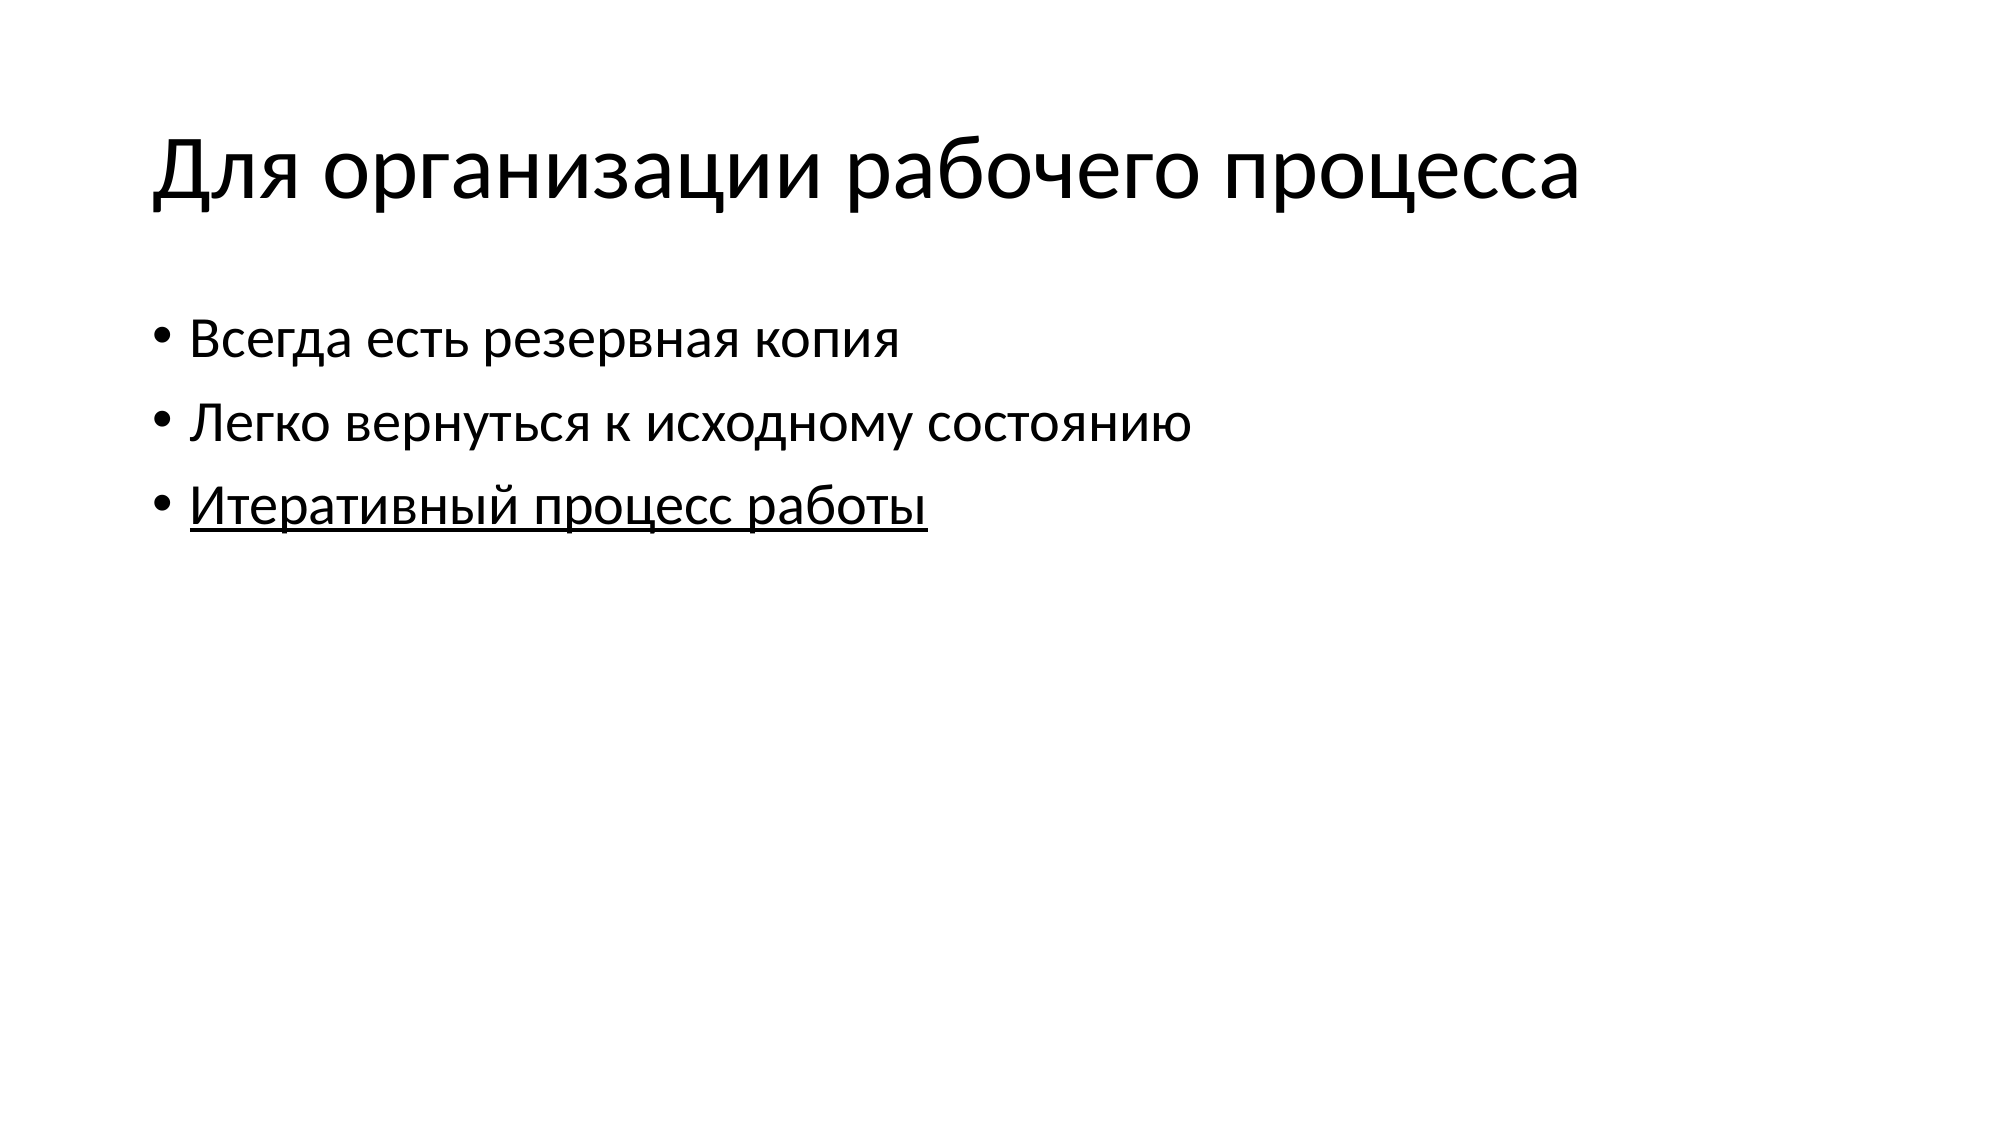

# Для организации рабочего процесса
Всегда есть резервная копия
Легко вернуться к исходному состоянию
Итеративный процесс работы